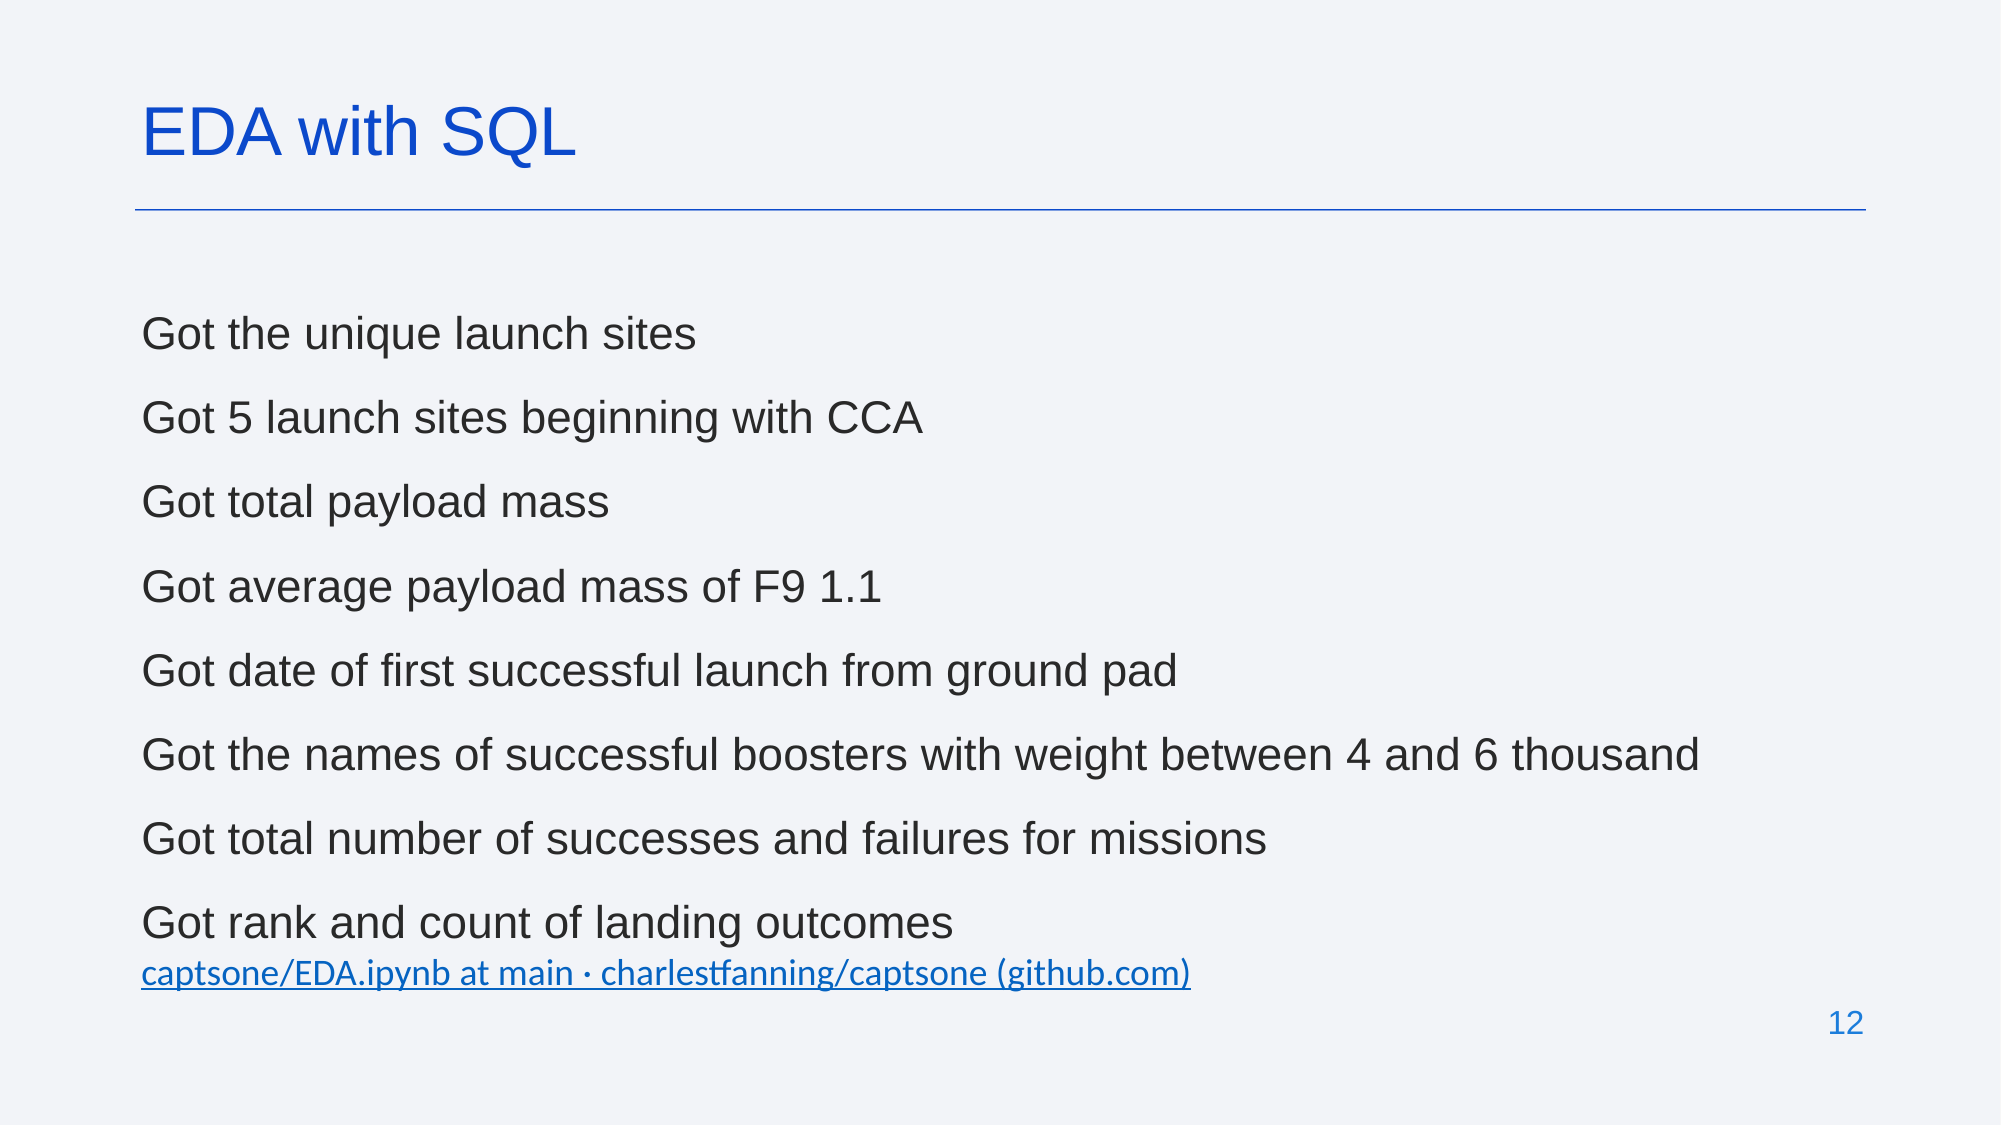

EDA with SQL
Got the unique launch sites
Got 5 launch sites beginning with CCA
Got total payload mass
Got average payload mass of F9 1.1
Got date of first successful launch from ground pad
Got the names of successful boosters with weight between 4 and 6 thousand
Got total number of successes and failures for missions
Got rank and count of landing outcomes
captsone/EDA.ipynb at main · charlestfanning/captsone (github.com)

12